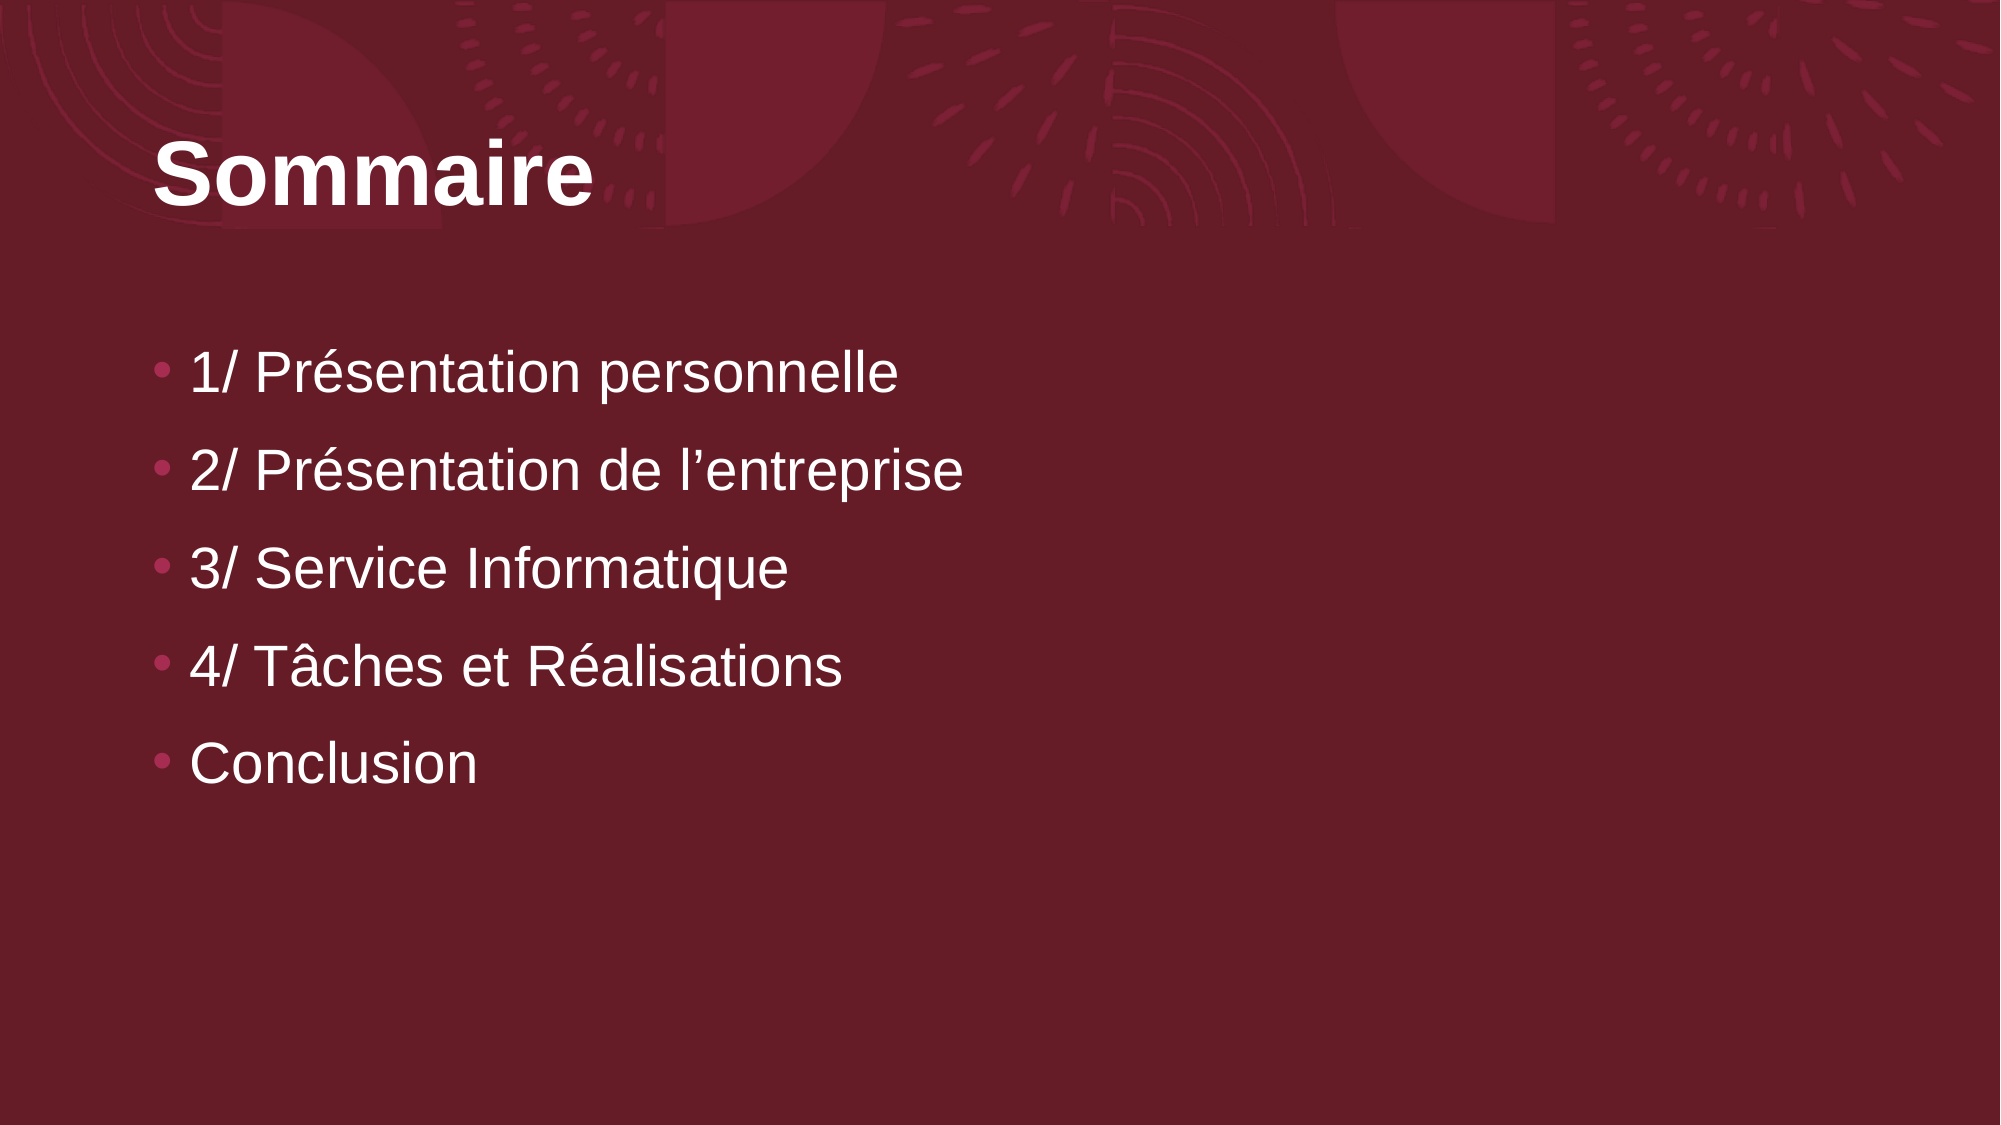

# Sommaire
1/ Présentation personnelle
2/ Présentation de l’entreprise
3/ Service Informatique
4/ Tâches et Réalisations
Conclusion